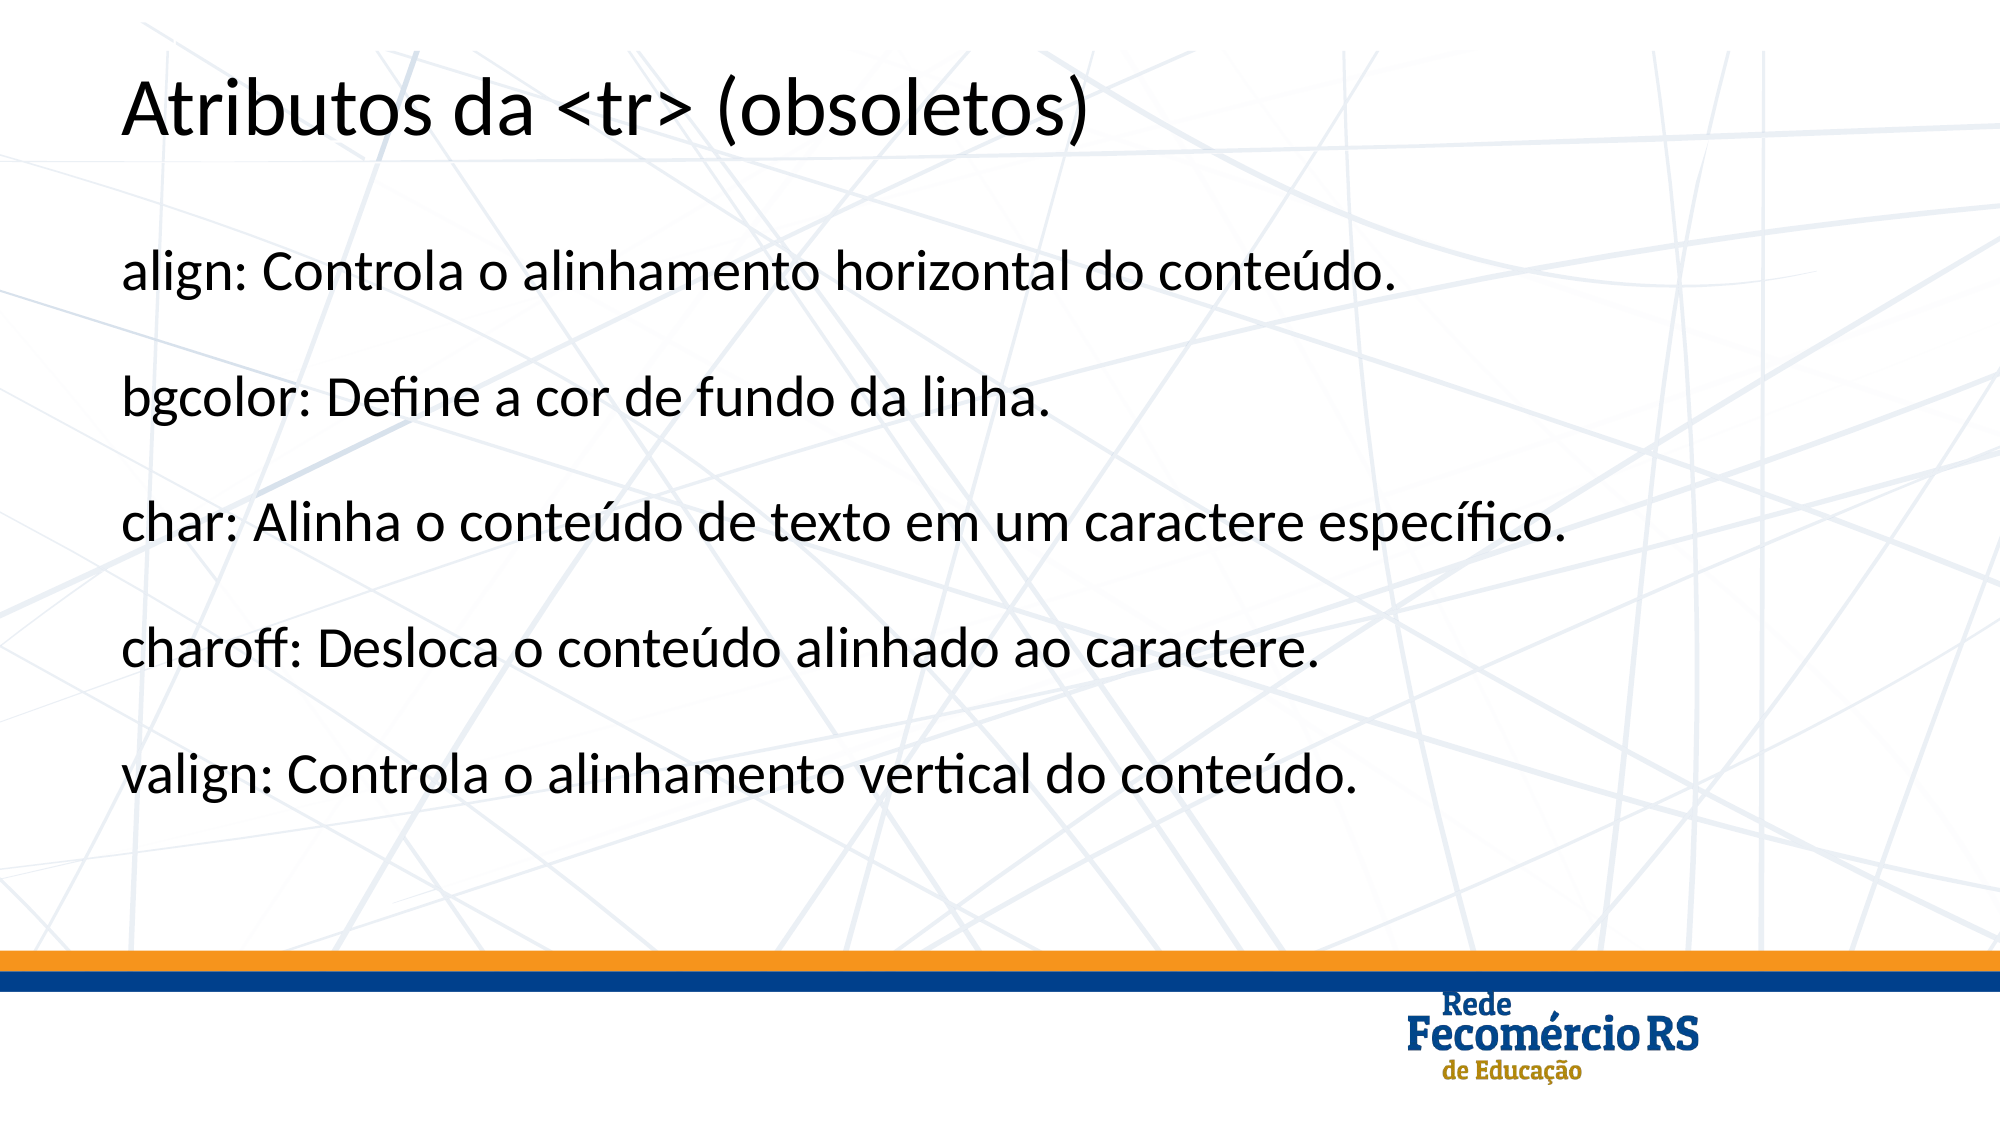

Atributos da <tr> (obsoletos)
align: Controla o alinhamento horizontal do conteúdo.

bgcolor: Define a cor de fundo da linha.

char: Alinha o conteúdo de texto em um caractere específico.

charoff: Desloca o conteúdo alinhado ao caractere.

valign: Controla o alinhamento vertical do conteúdo.